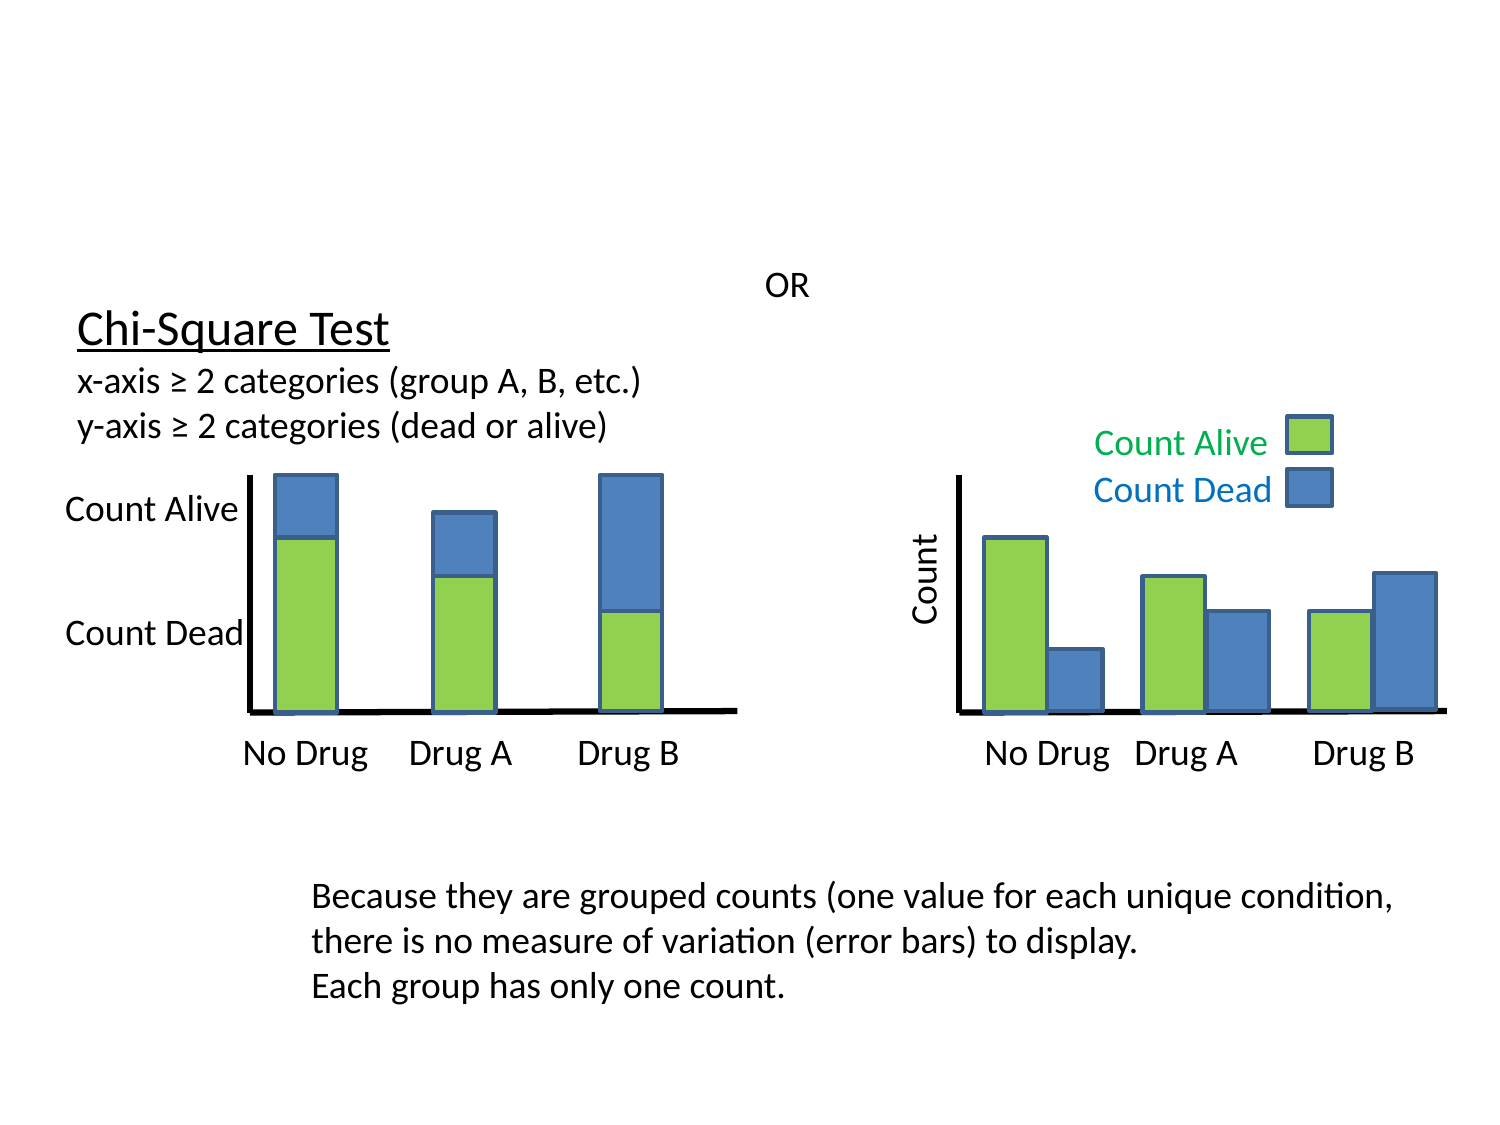

#
OR
Chi-Square Test
x-axis ≥ 2 categories (group A, B, etc.)
y-axis ≥ 2 categories (dead or alive)
Count Alive

Count Dead

Count Alive

Count

Count Dead

No Drug
Drug A
Drug B
No Drug
Drug A
Drug B
Because they are grouped counts (one value for each unique condition,
there is no measure of variation (error bars) to display.
Each group has only one count.